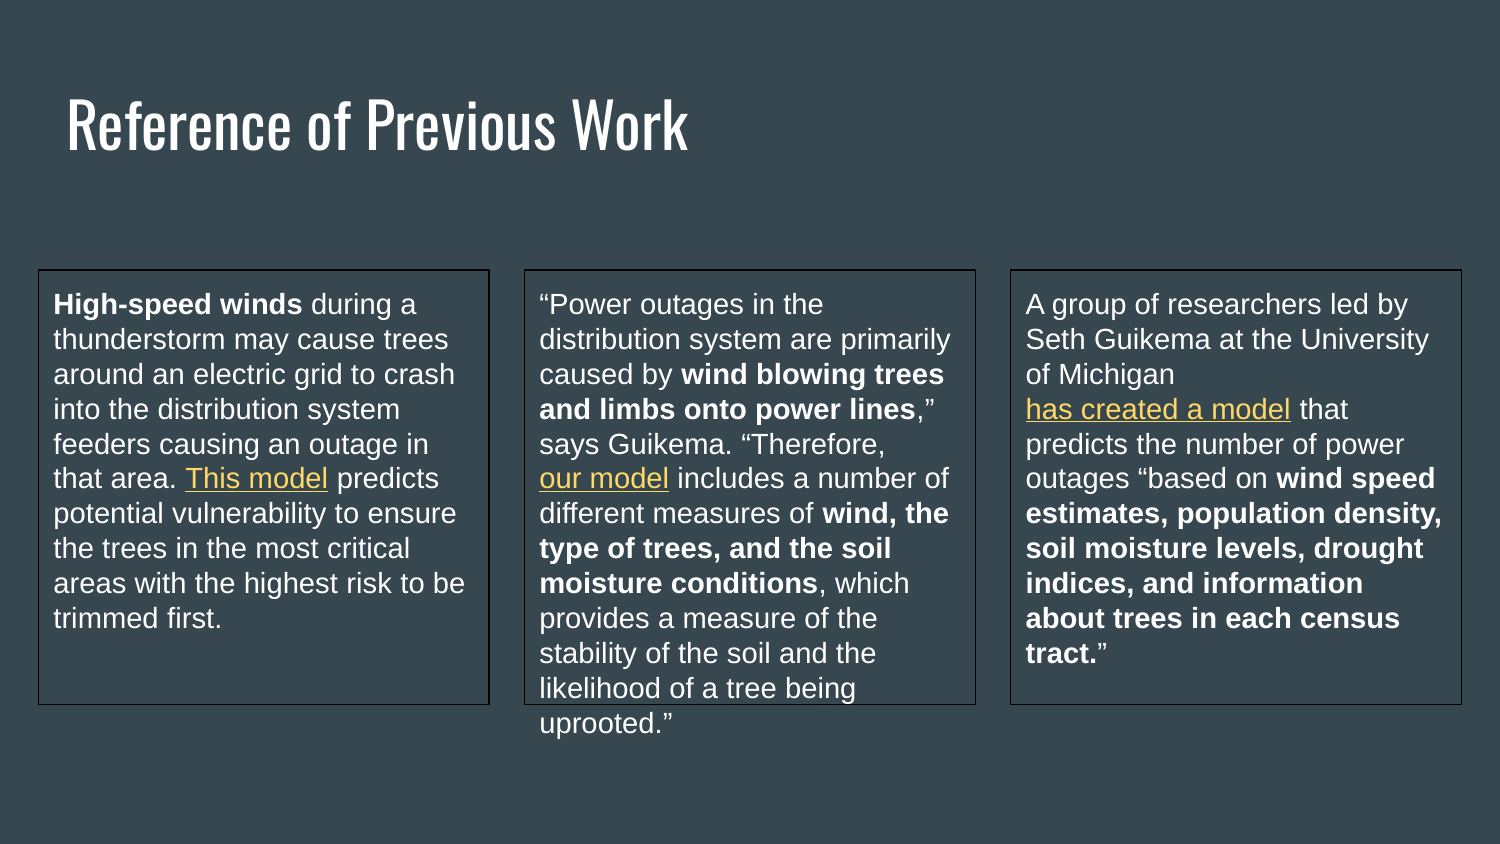

# Reference of Previous Work
High-speed winds during a thunderstorm may cause trees around an electric grid to crash into the distribution system feeders causing an outage in that area. This model predicts potential vulnerability to ensure the trees in the most critical areas with the highest risk to be trimmed first.
“Power outages in the distribution system are primarily caused by wind blowing trees and limbs onto power lines,” says Guikema. “Therefore, our model includes a number of different measures of wind, the type of trees, and the soil moisture conditions, which provides a measure of the stability of the soil and the likelihood of a tree being uprooted.”
A group of researchers led by Seth Guikema at the University of Michigan has created a model that predicts the number of power outages “based on wind speed estimates, population density, soil moisture levels, drought indices, and information about trees in each census tract.”